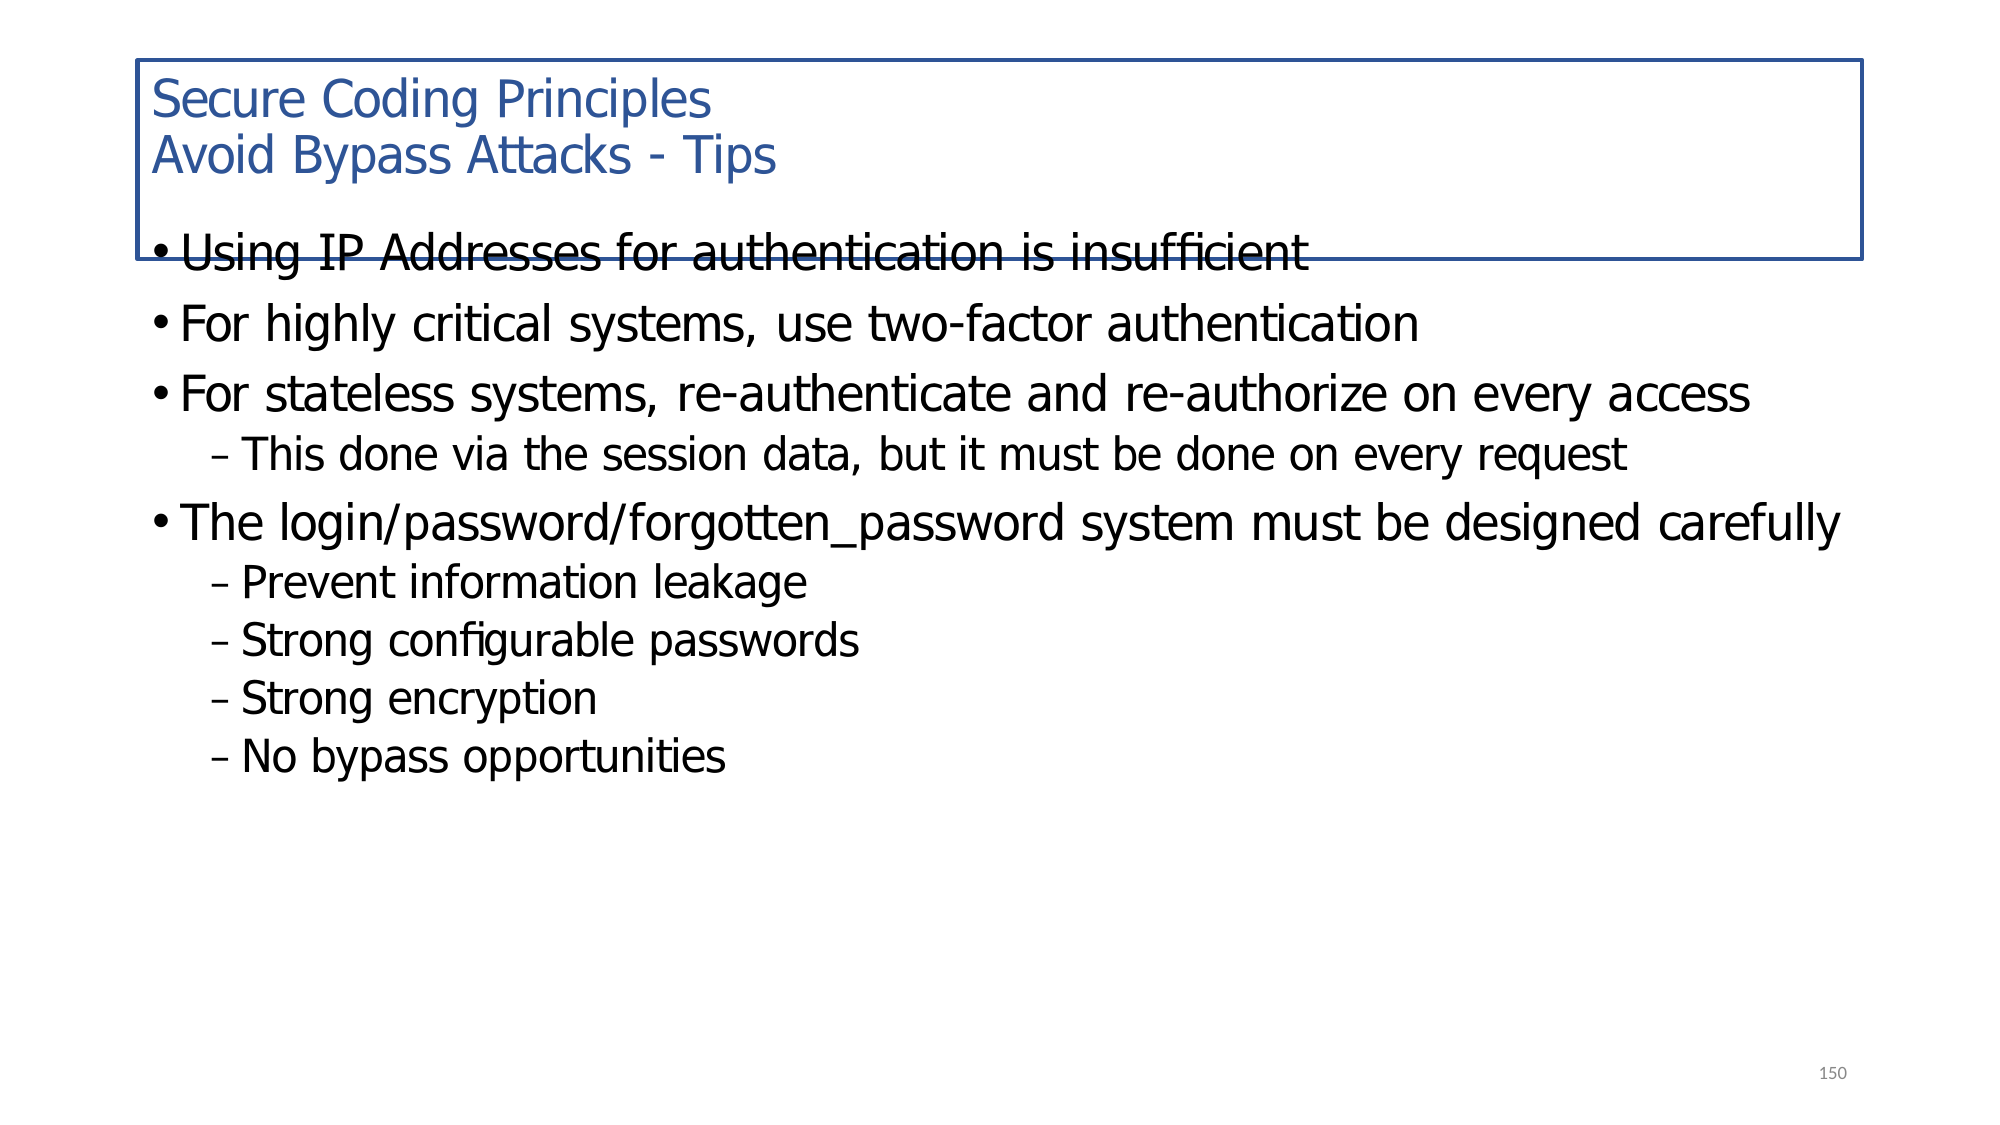

# Secure Coding Principles  Avoid Bypass Attacks - Tips
Using IP Addresses for authentication is insufficient
For highly critical systems, use two-factor authentication
For stateless systems, re-authenticate and re-authorize on every access
– This done via the session data, but it must be done on every request
The login/password/forgotten_password system must be designed carefully
– Prevent information leakage
– Strong configurable passwords
– Strong encryption
– No bypass opportunities
150